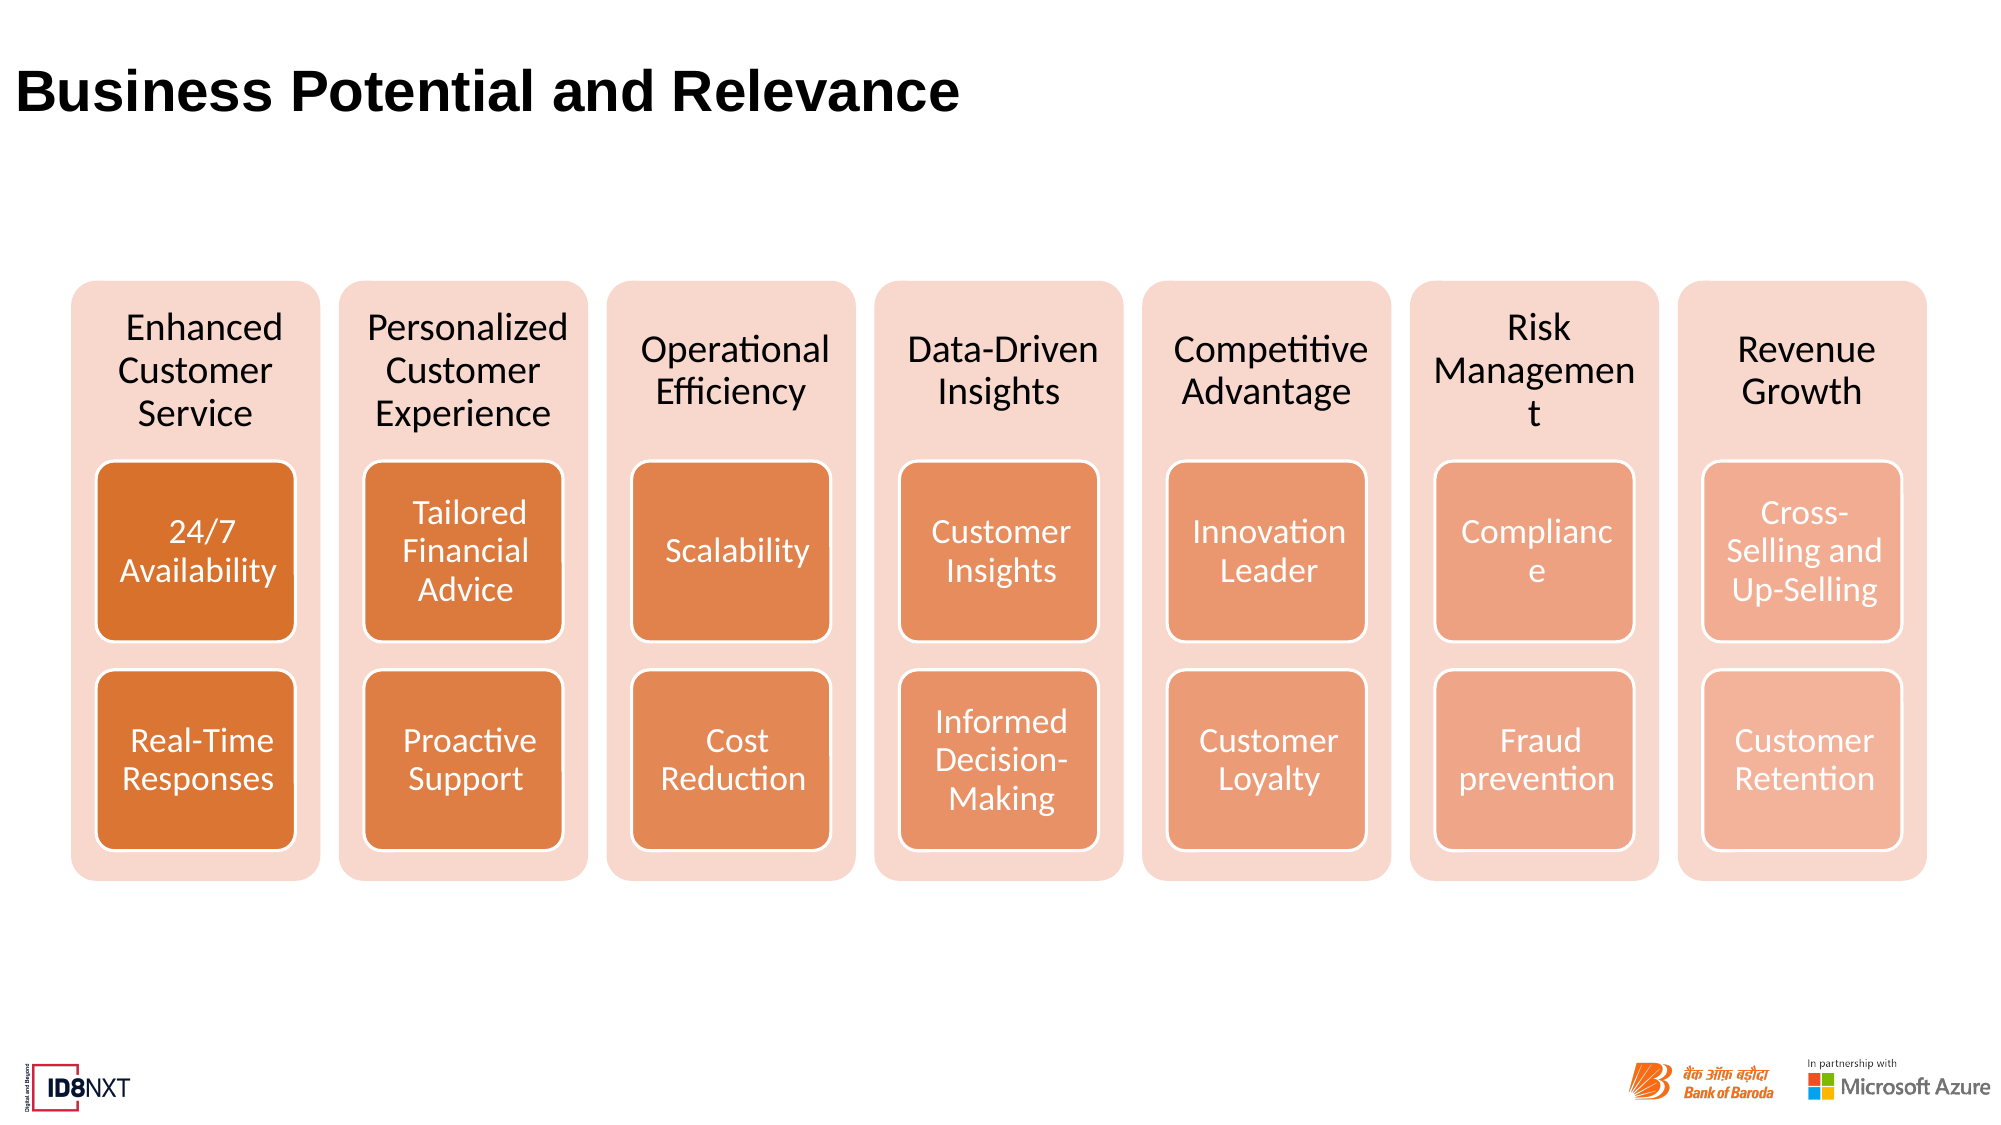

# Business Potential and Relevance
  Enhanced Customer Service
 24/7 Availability
 Real-Time Responses
 Personalized Customer Experience
 Tailored Financial Advice
 Proactive Support
 Operational Efficiency
 Scalability
 Cost Reduction
 Data-Driven Insights
Customer Insights
Informed Decision-Making
 Competitive Advantage
Innovation Leader
Customer Loyalty
 Risk Management
Compliance
 Fraud prevention
 Revenue Growth
Cross-Selling and Up-Selling
Customer Retention